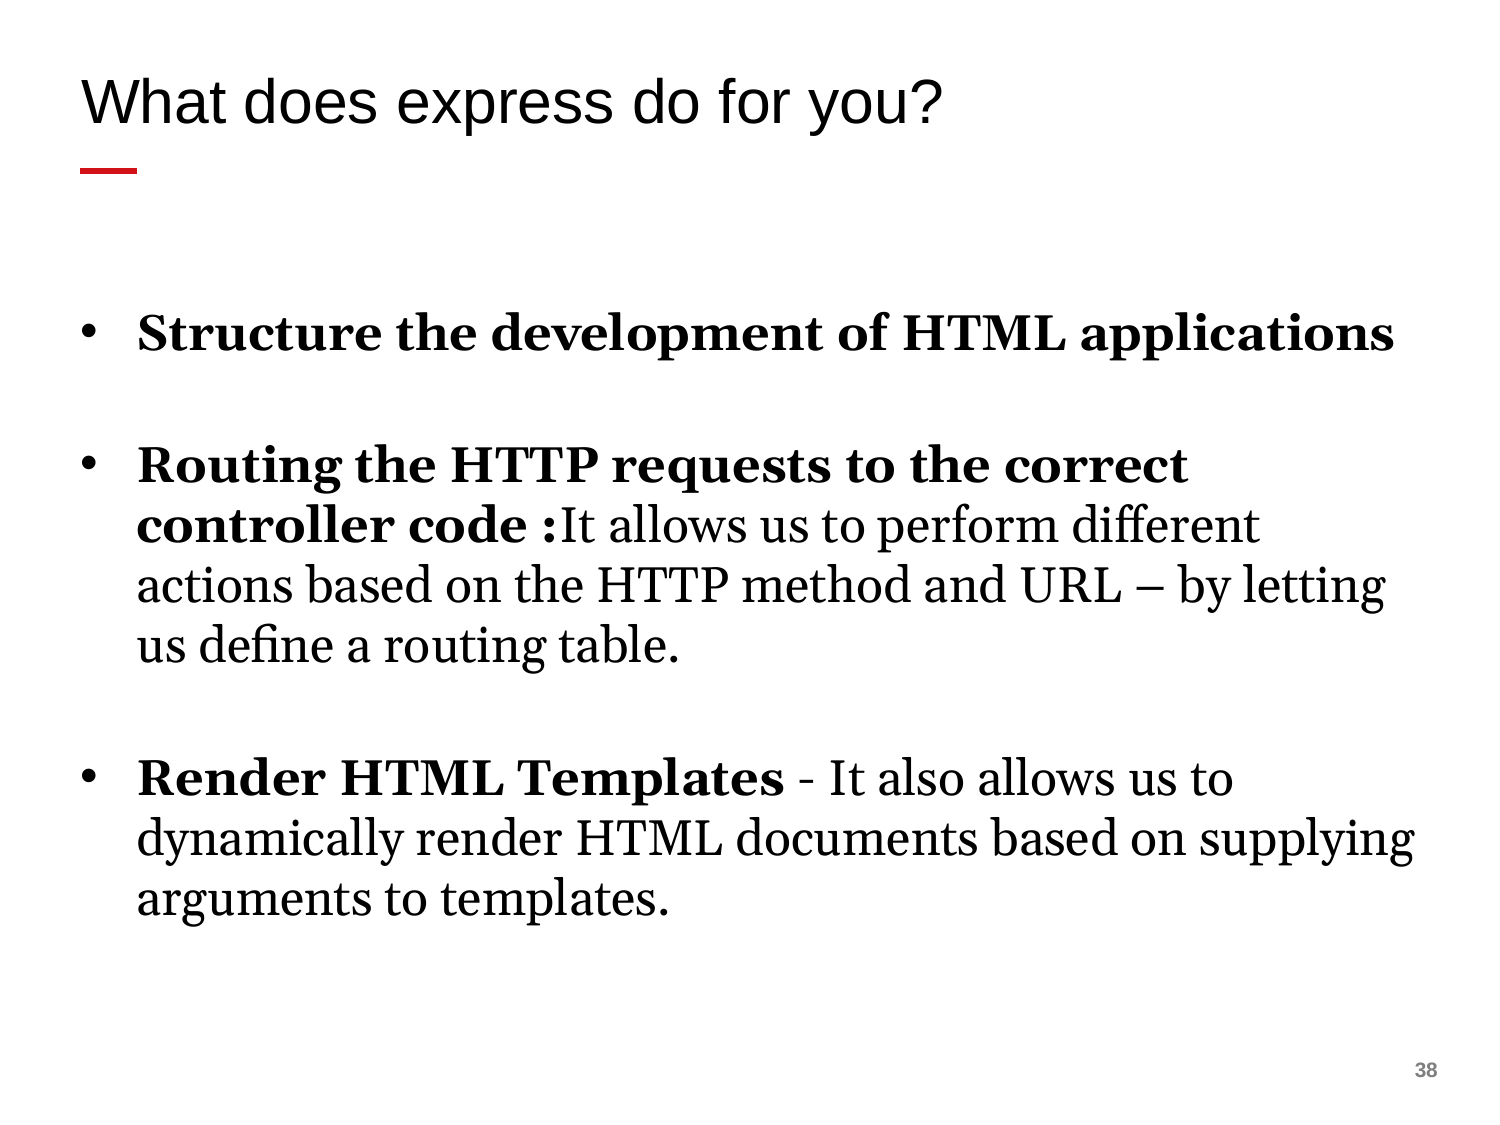

# What does express do for you?

Structure the development of HTML applications

Routing the HTTP requests to the correct controller code :It allows us to perform different actions based on the HTTP method and URL – by letting us define a routing table.

Render HTML Templates - It also allows us to dynamically render HTML documents based on supplying arguments to templates.